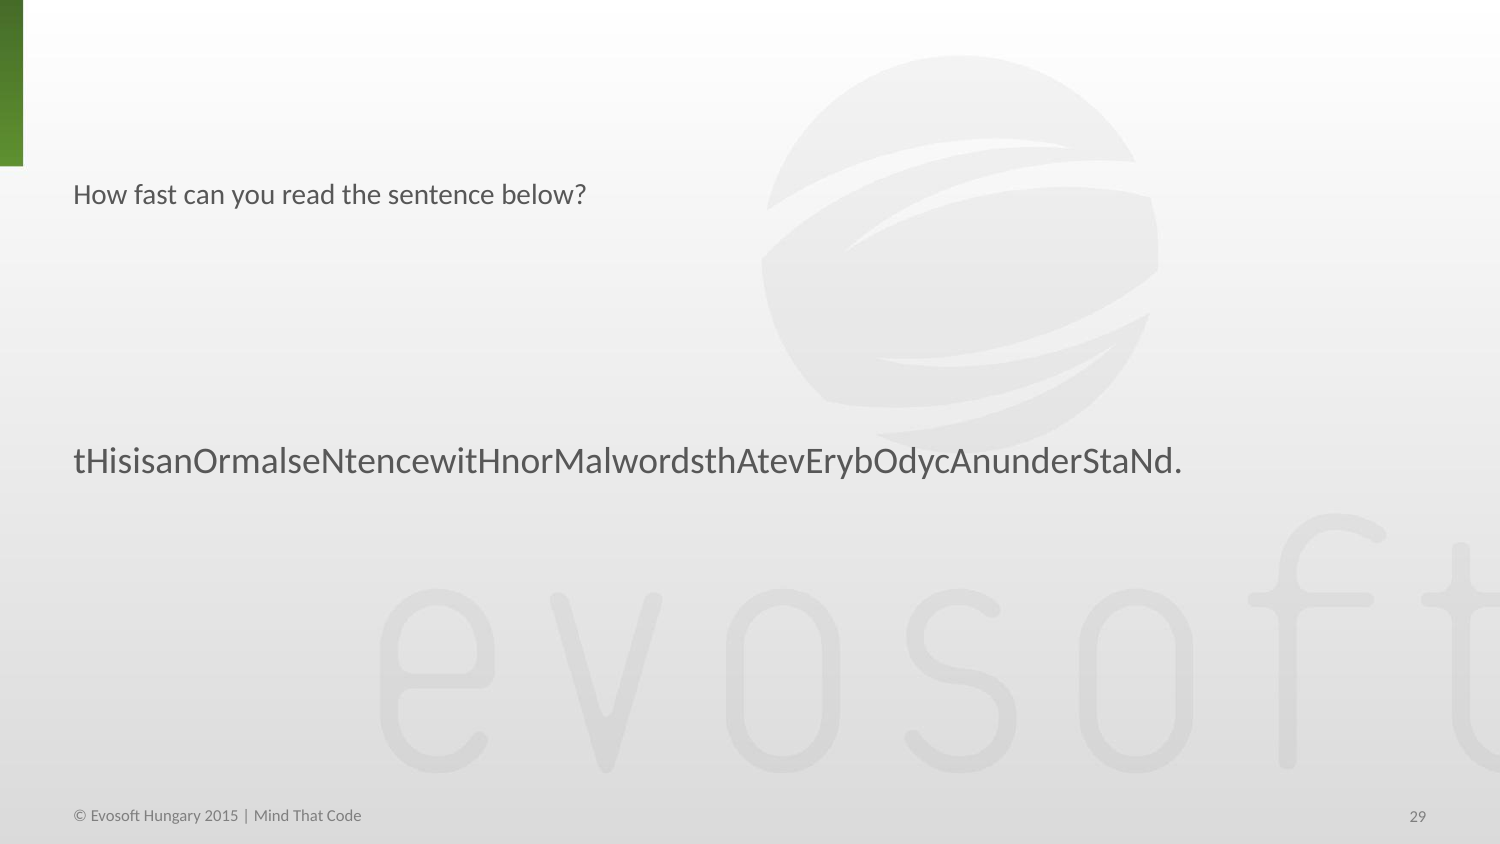

How fast can you read the sentence below?

tHisisanOrmalseNtencewitHnorMalwordsthAtevErybOdycAnunderStaNd.